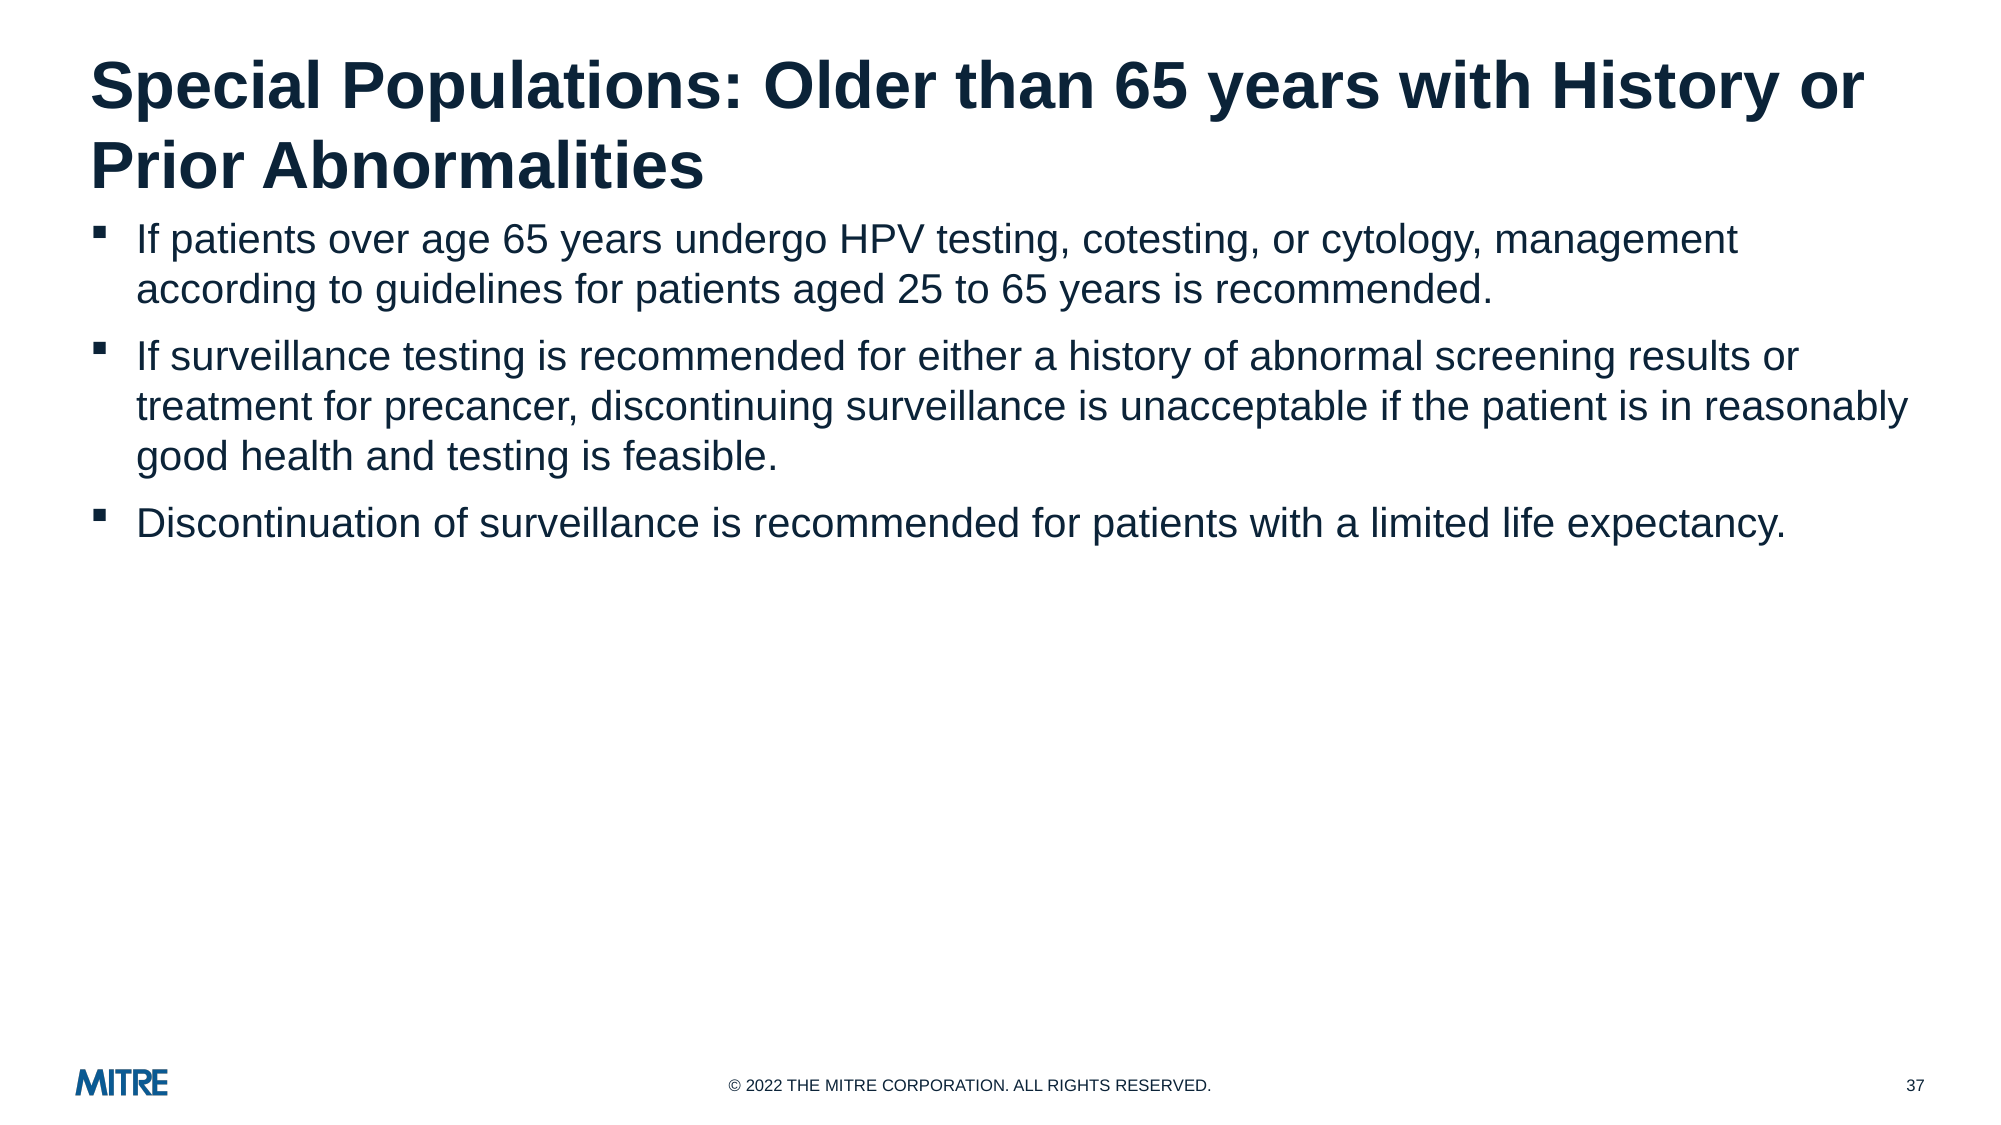

# Special Populations: Older than 65 years with History or Prior Abnormalities
If patients over age 65 years undergo HPV testing, cotesting, or cytology, management  according to guidelines for patients aged 25 to 65 years is recommended.
If surveillance testing is recommended for either a history of abnormal screening results or treatment for precancer, discontinuing surveillance is unacceptable if the patient is in reasonably good health and testing is feasible.
Discontinuation of surveillance is recommended for patients with a limited life expectancy.
37